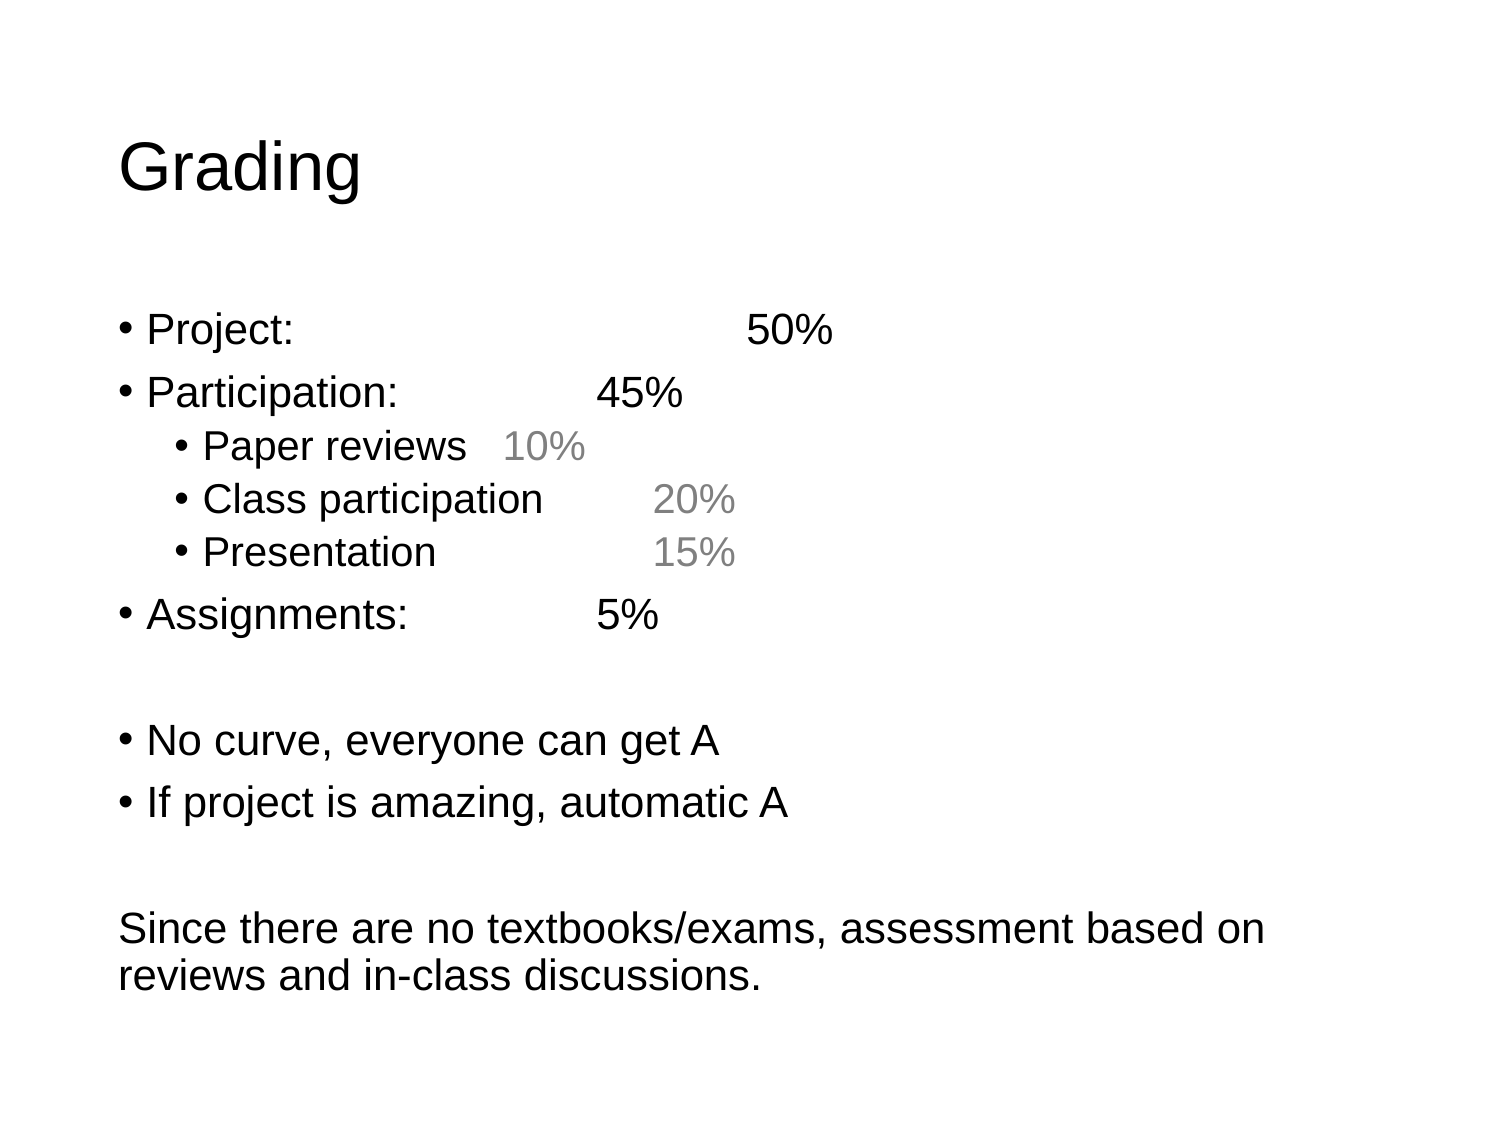

# Grading
Project: 			50%
Participation: 		45%
Paper reviews	10%
Class participation 	20%
Presentation 		15%
Assignments:		5%

No curve, everyone can get A
If project is amazing, automatic A

Since there are no textbooks/exams, assessment based on reviews and in-class discussions.